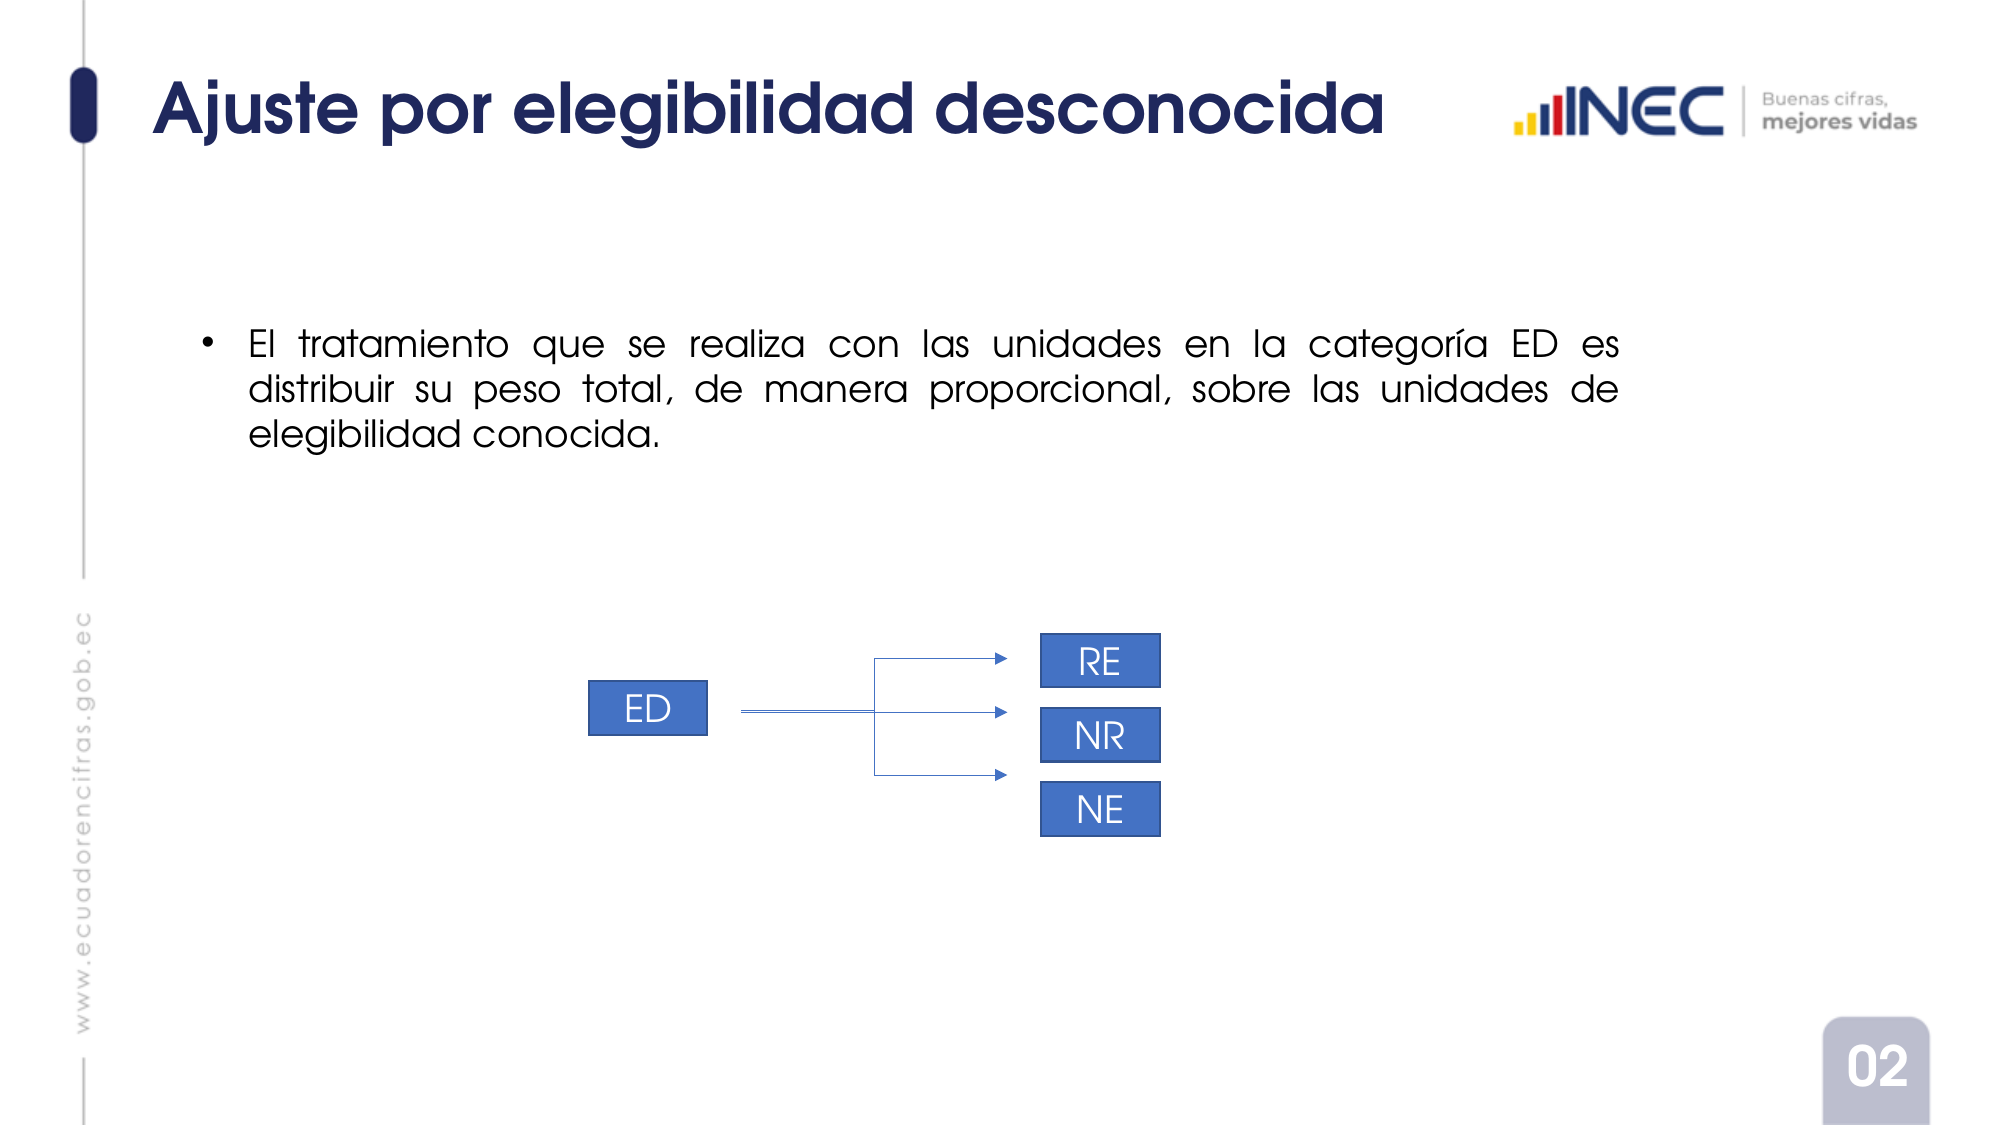

# Ajuste por elegibilidad desconocida
El tratamiento que se realiza con las unidades en la categoría ED es distribuir su peso total, de manera proporcional, sobre las unidades de elegibilidad conocida.
RE
ED
NR
NE
02